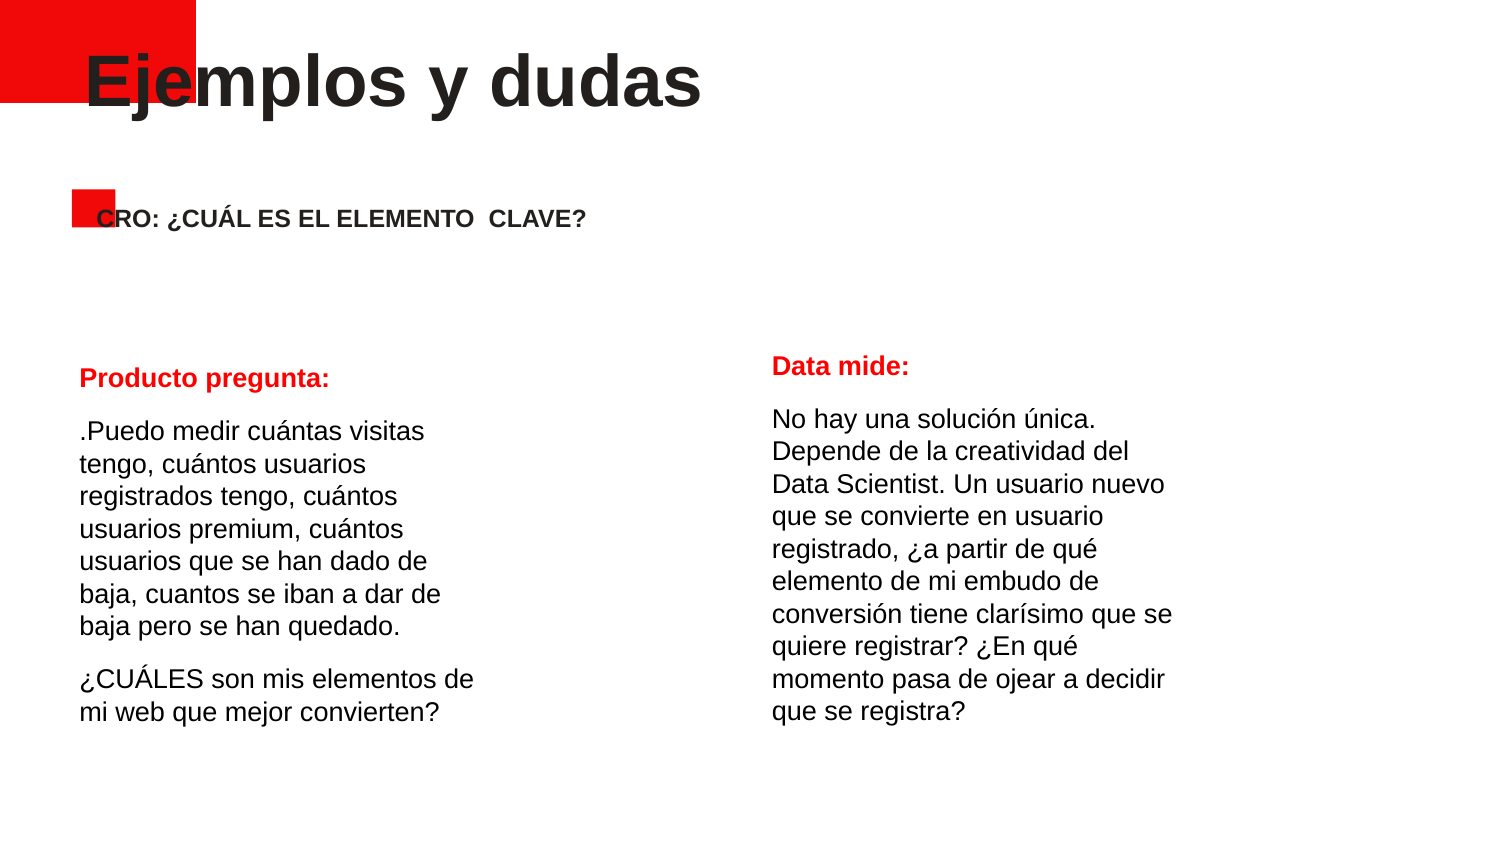

Ejemplos y dudas

CRO: ¿CUÁL ES EL ELEMENTO  CLAVE?

Data mide:
No hay una solución única. Depende de la creatividad del Data Scientist. Un usuario nuevo que se convierte en usuario registrado, ¿a partir de qué elemento de mi embudo de conversión tiene clarísimo que se quiere registrar? ¿En qué momento pasa de ojear a decidir que se registra?
Producto pregunta:
.Puedo medir cuántas visitas tengo, cuántos usuarios registrados tengo, cuántos usuarios premium, cuántos usuarios que se han dado de baja, cuantos se iban a dar de baja pero se han quedado.
¿CUÁLES son mis elementos de mi web que mejor convierten?